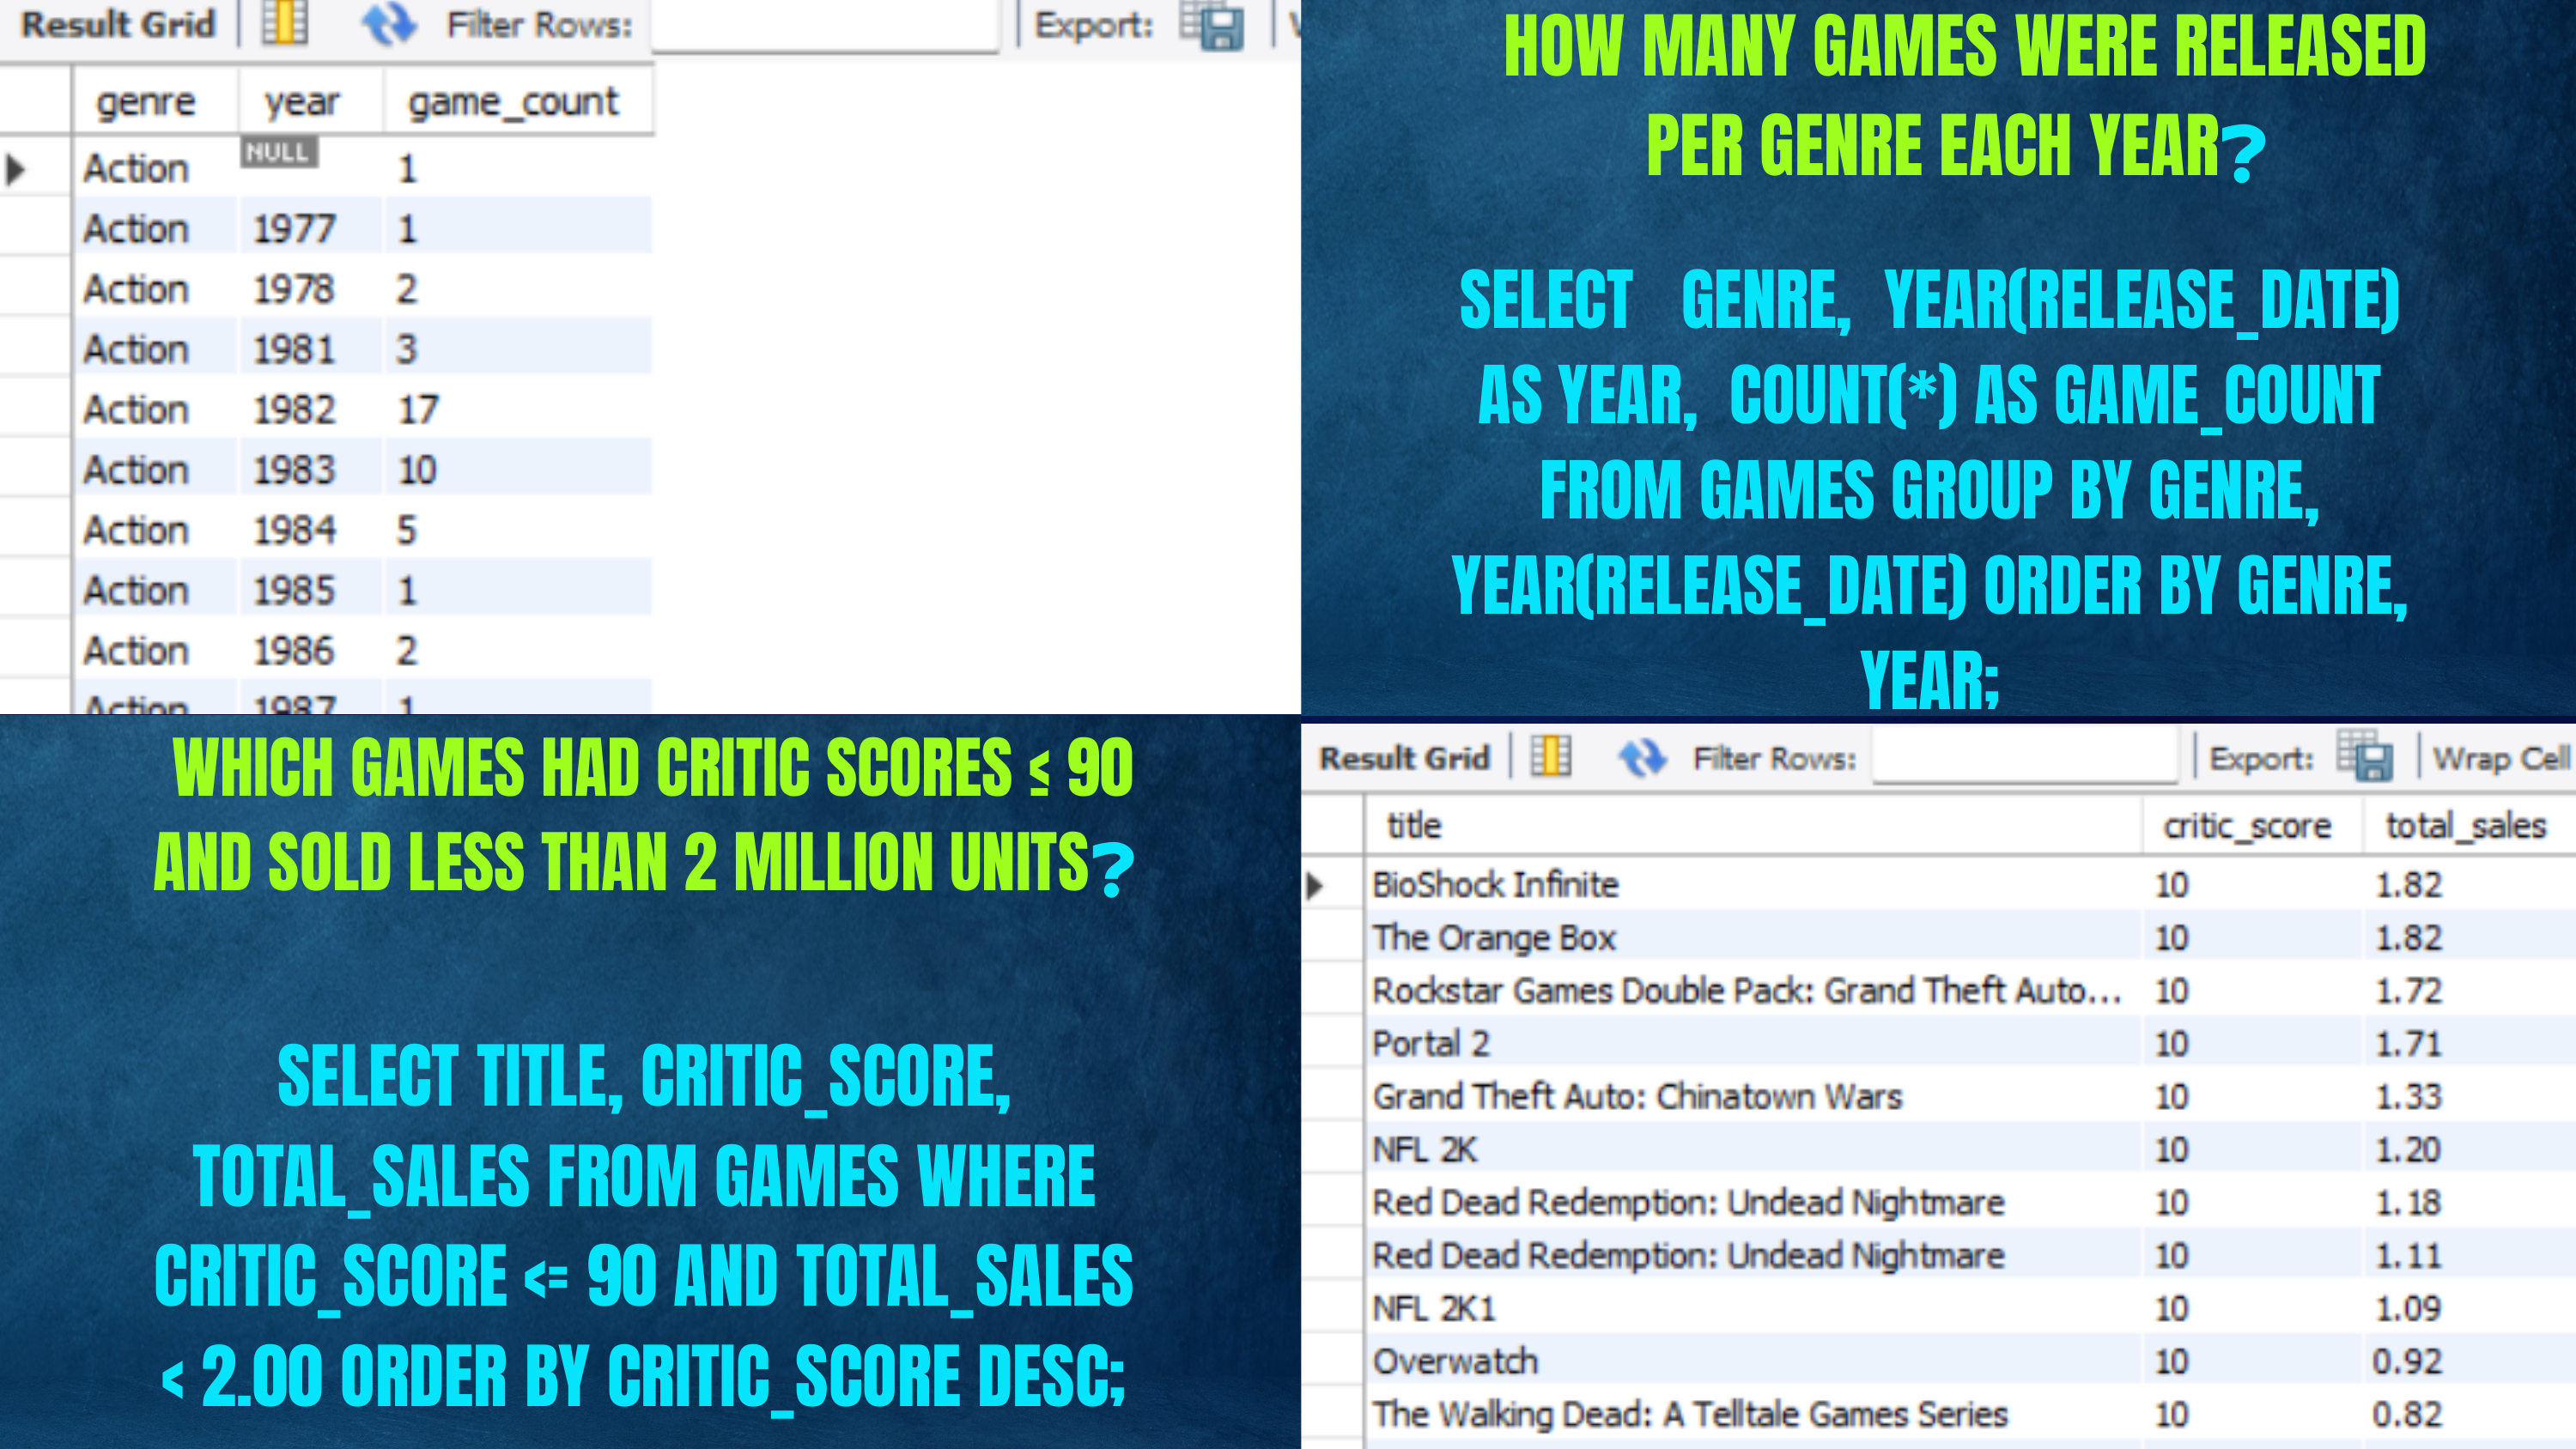

HOW MANY GAMES WERE RELEASED PER GENRE EACH YEAR❓
SELECT   GENRE,  YEAR(RELEASE_DATE) AS YEAR,  COUNT(*) AS GAME_COUNT FROM GAMES GROUP BY GENRE, YEAR(RELEASE_DATE) ORDER BY GENRE, YEAR;
 WHICH GAMES HAD CRITIC SCORES ≤ 90 AND SOLD LESS THAN 2 MILLION UNITS❓

SELECT TITLE, CRITIC_SCORE, TOTAL_SALES FROM GAMES WHERE CRITIC_SCORE <= 90 AND TOTAL_SALES < 2.00 ORDER BY CRITIC_SCORE DESC;